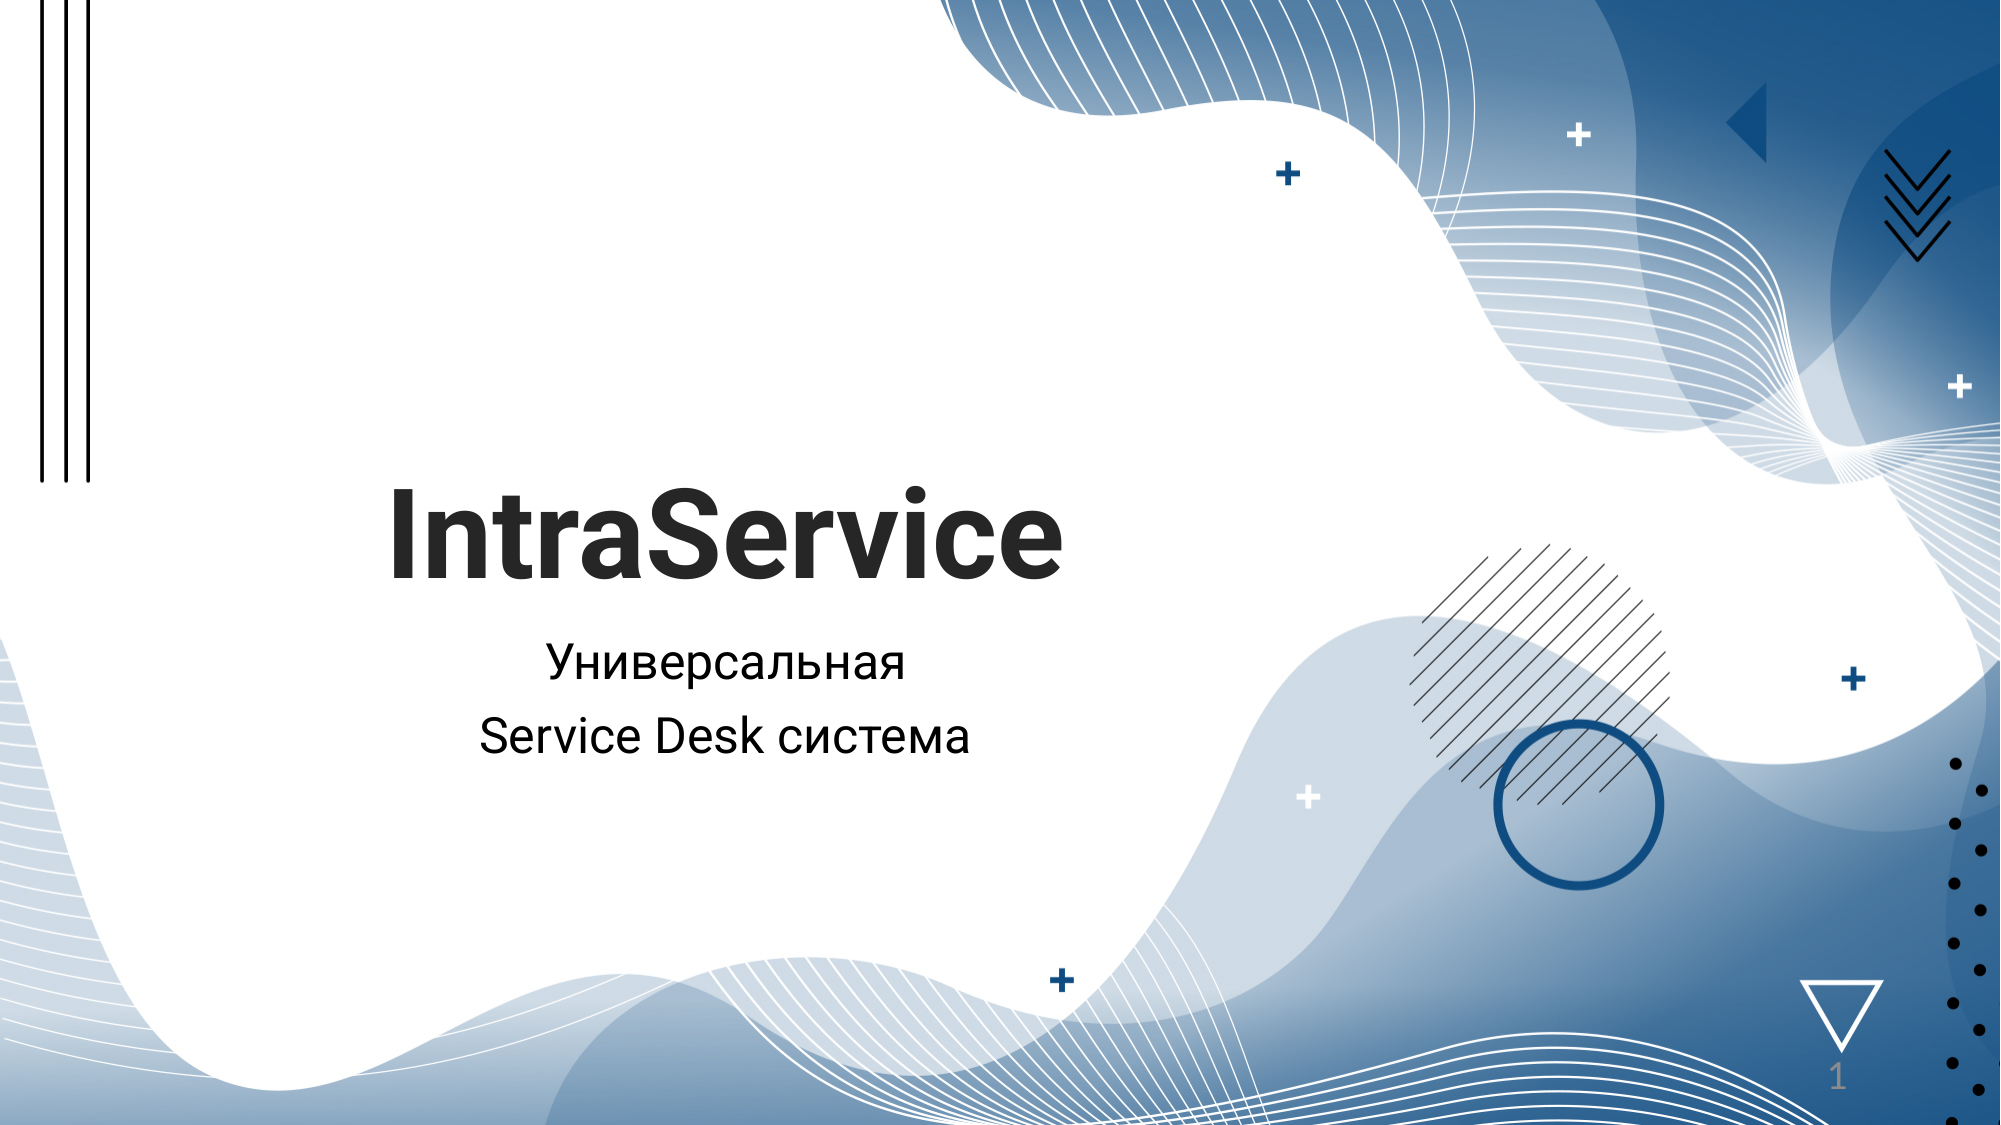

# IntraService
Универсальная
Service Desk система
1